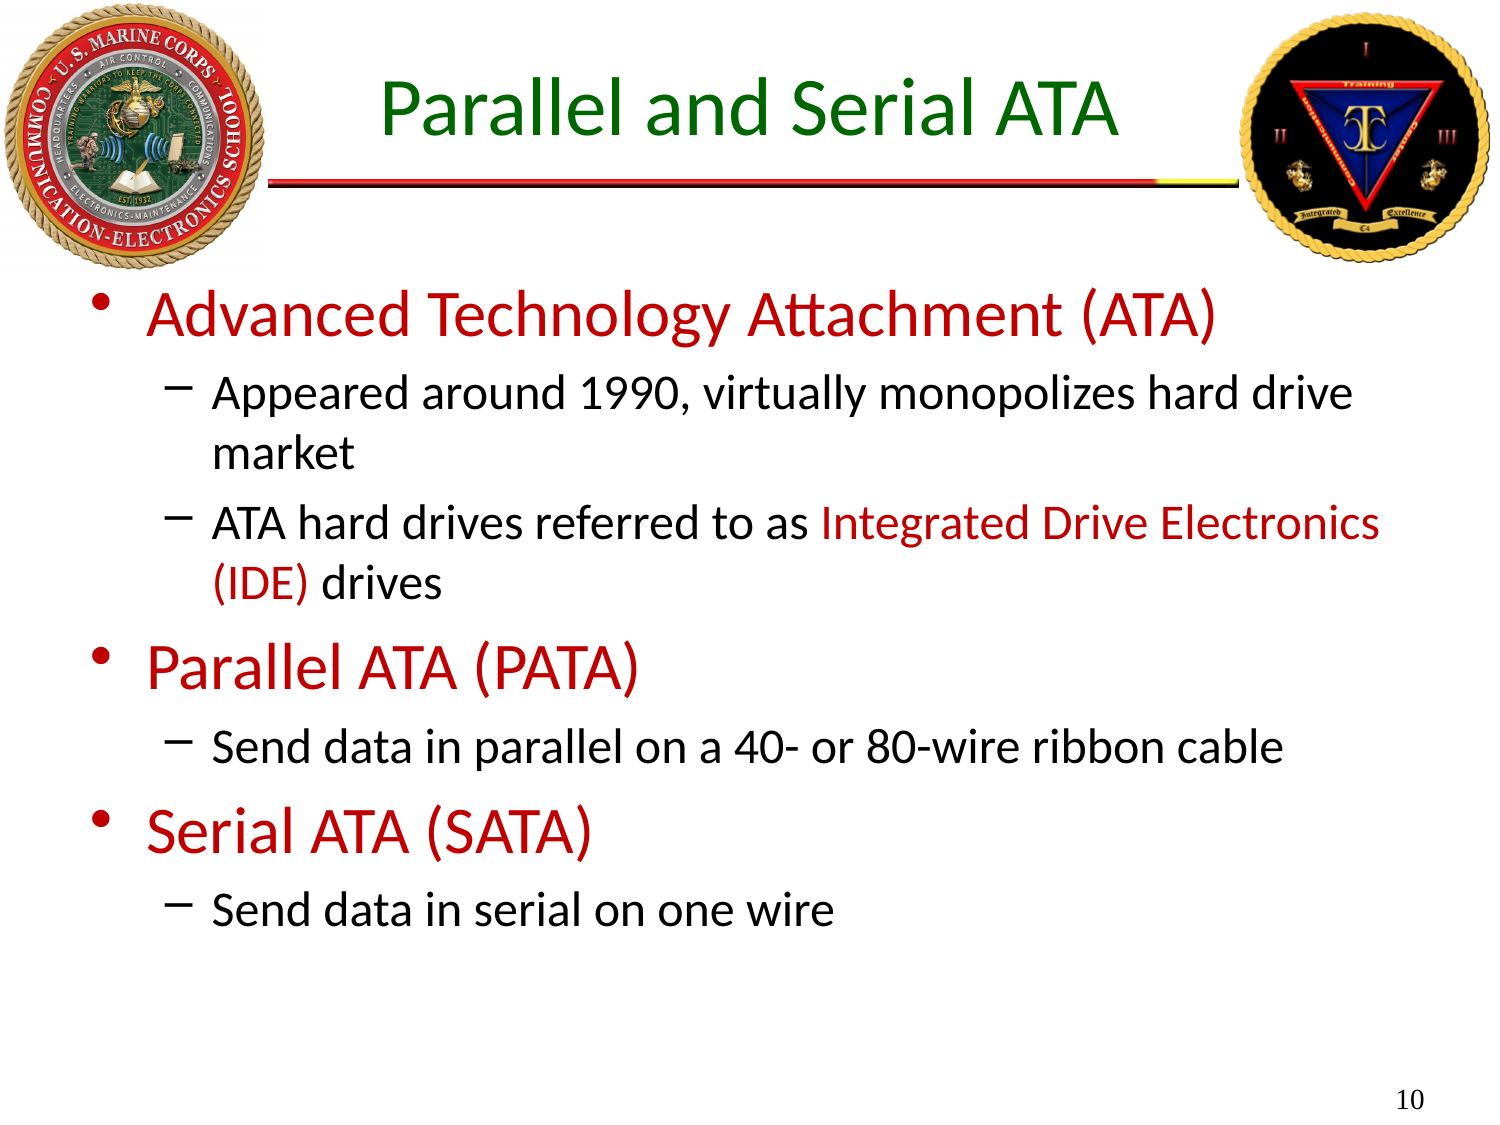

# Parallel and Serial ATA
Advanced Technology Attachment (ATA)
Appeared around 1990, virtually monopolizes hard drive market
ATA hard drives referred to as Integrated Drive Electronics (IDE) drives
Parallel ATA (PATA)
Send data in parallel on a 40- or 80-wire ribbon cable
Serial ATA (SATA)
Send data in serial on one wire